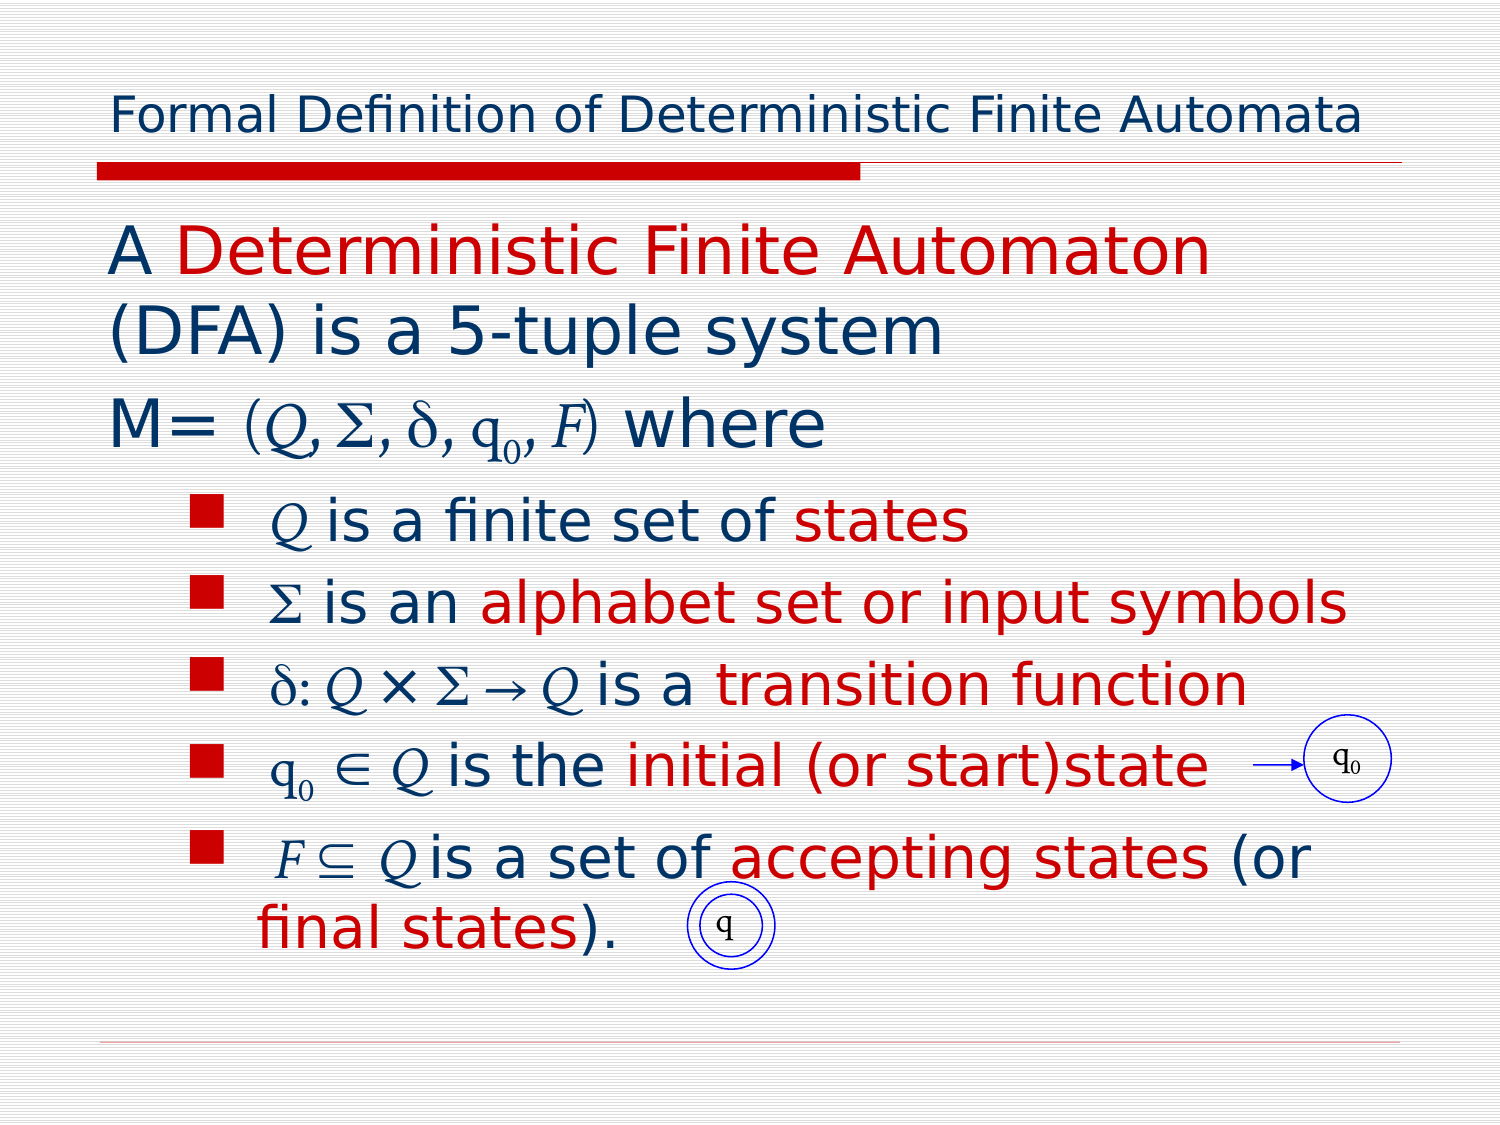

# Formal Definition of Deterministic Finite Automata
A Deterministic Finite Automaton (DFA) is a 5-tuple system
M= (Q, Σ, δ, q0, F) where
 Q is a finite set of states
 Σ is an alphabet set or input symbols
 δ: Q × Σ → Q is a transition function
 q0 ∈ Q is the initial (or start)state
 F ⊆ Q is a set of accepting states (or final states).

q0

q